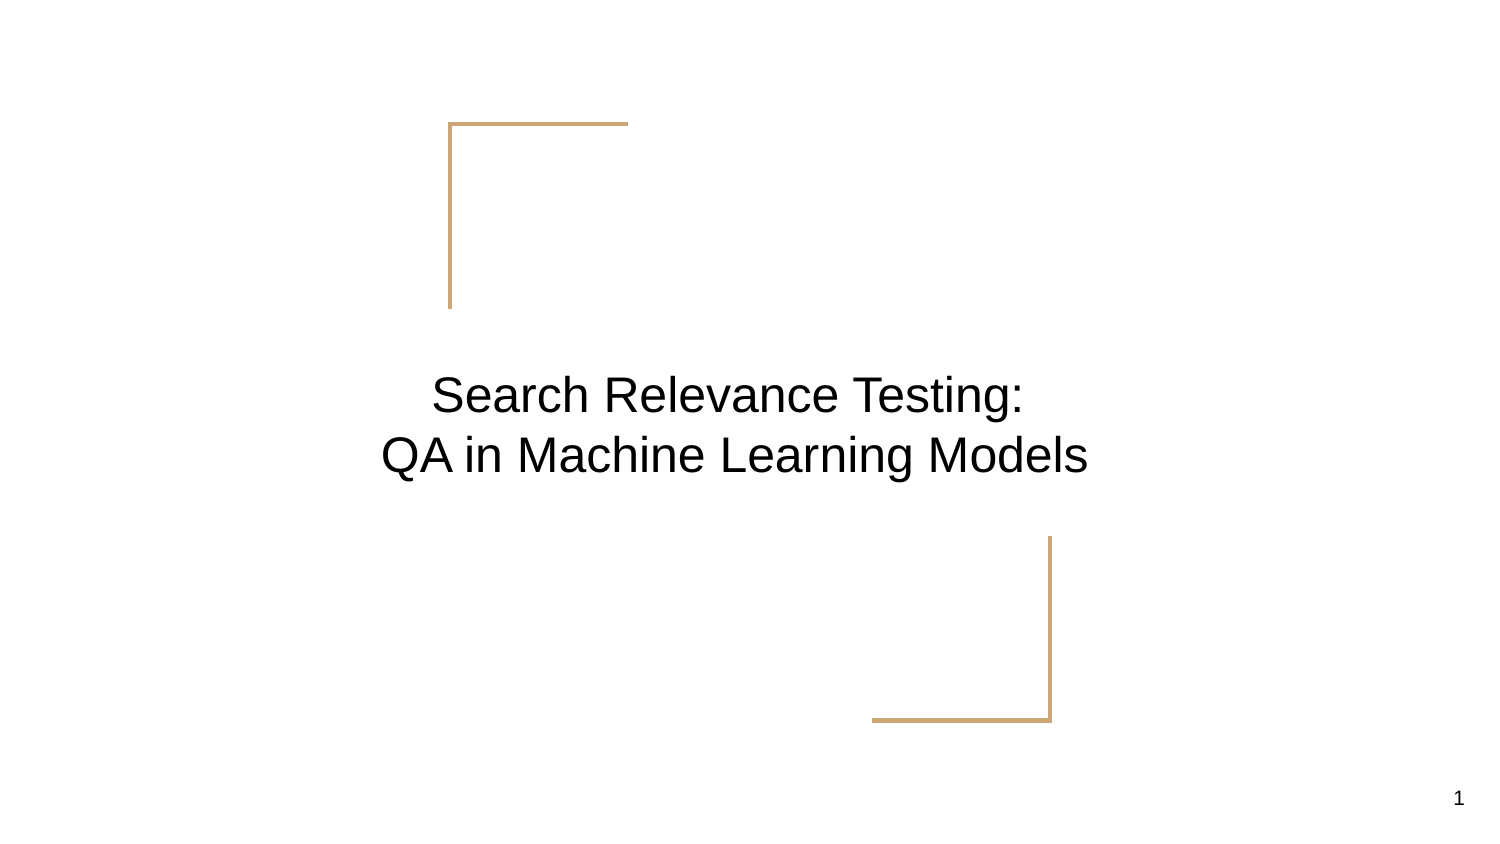

# Search Relevance Testing:
QA in Machine Learning Models
1